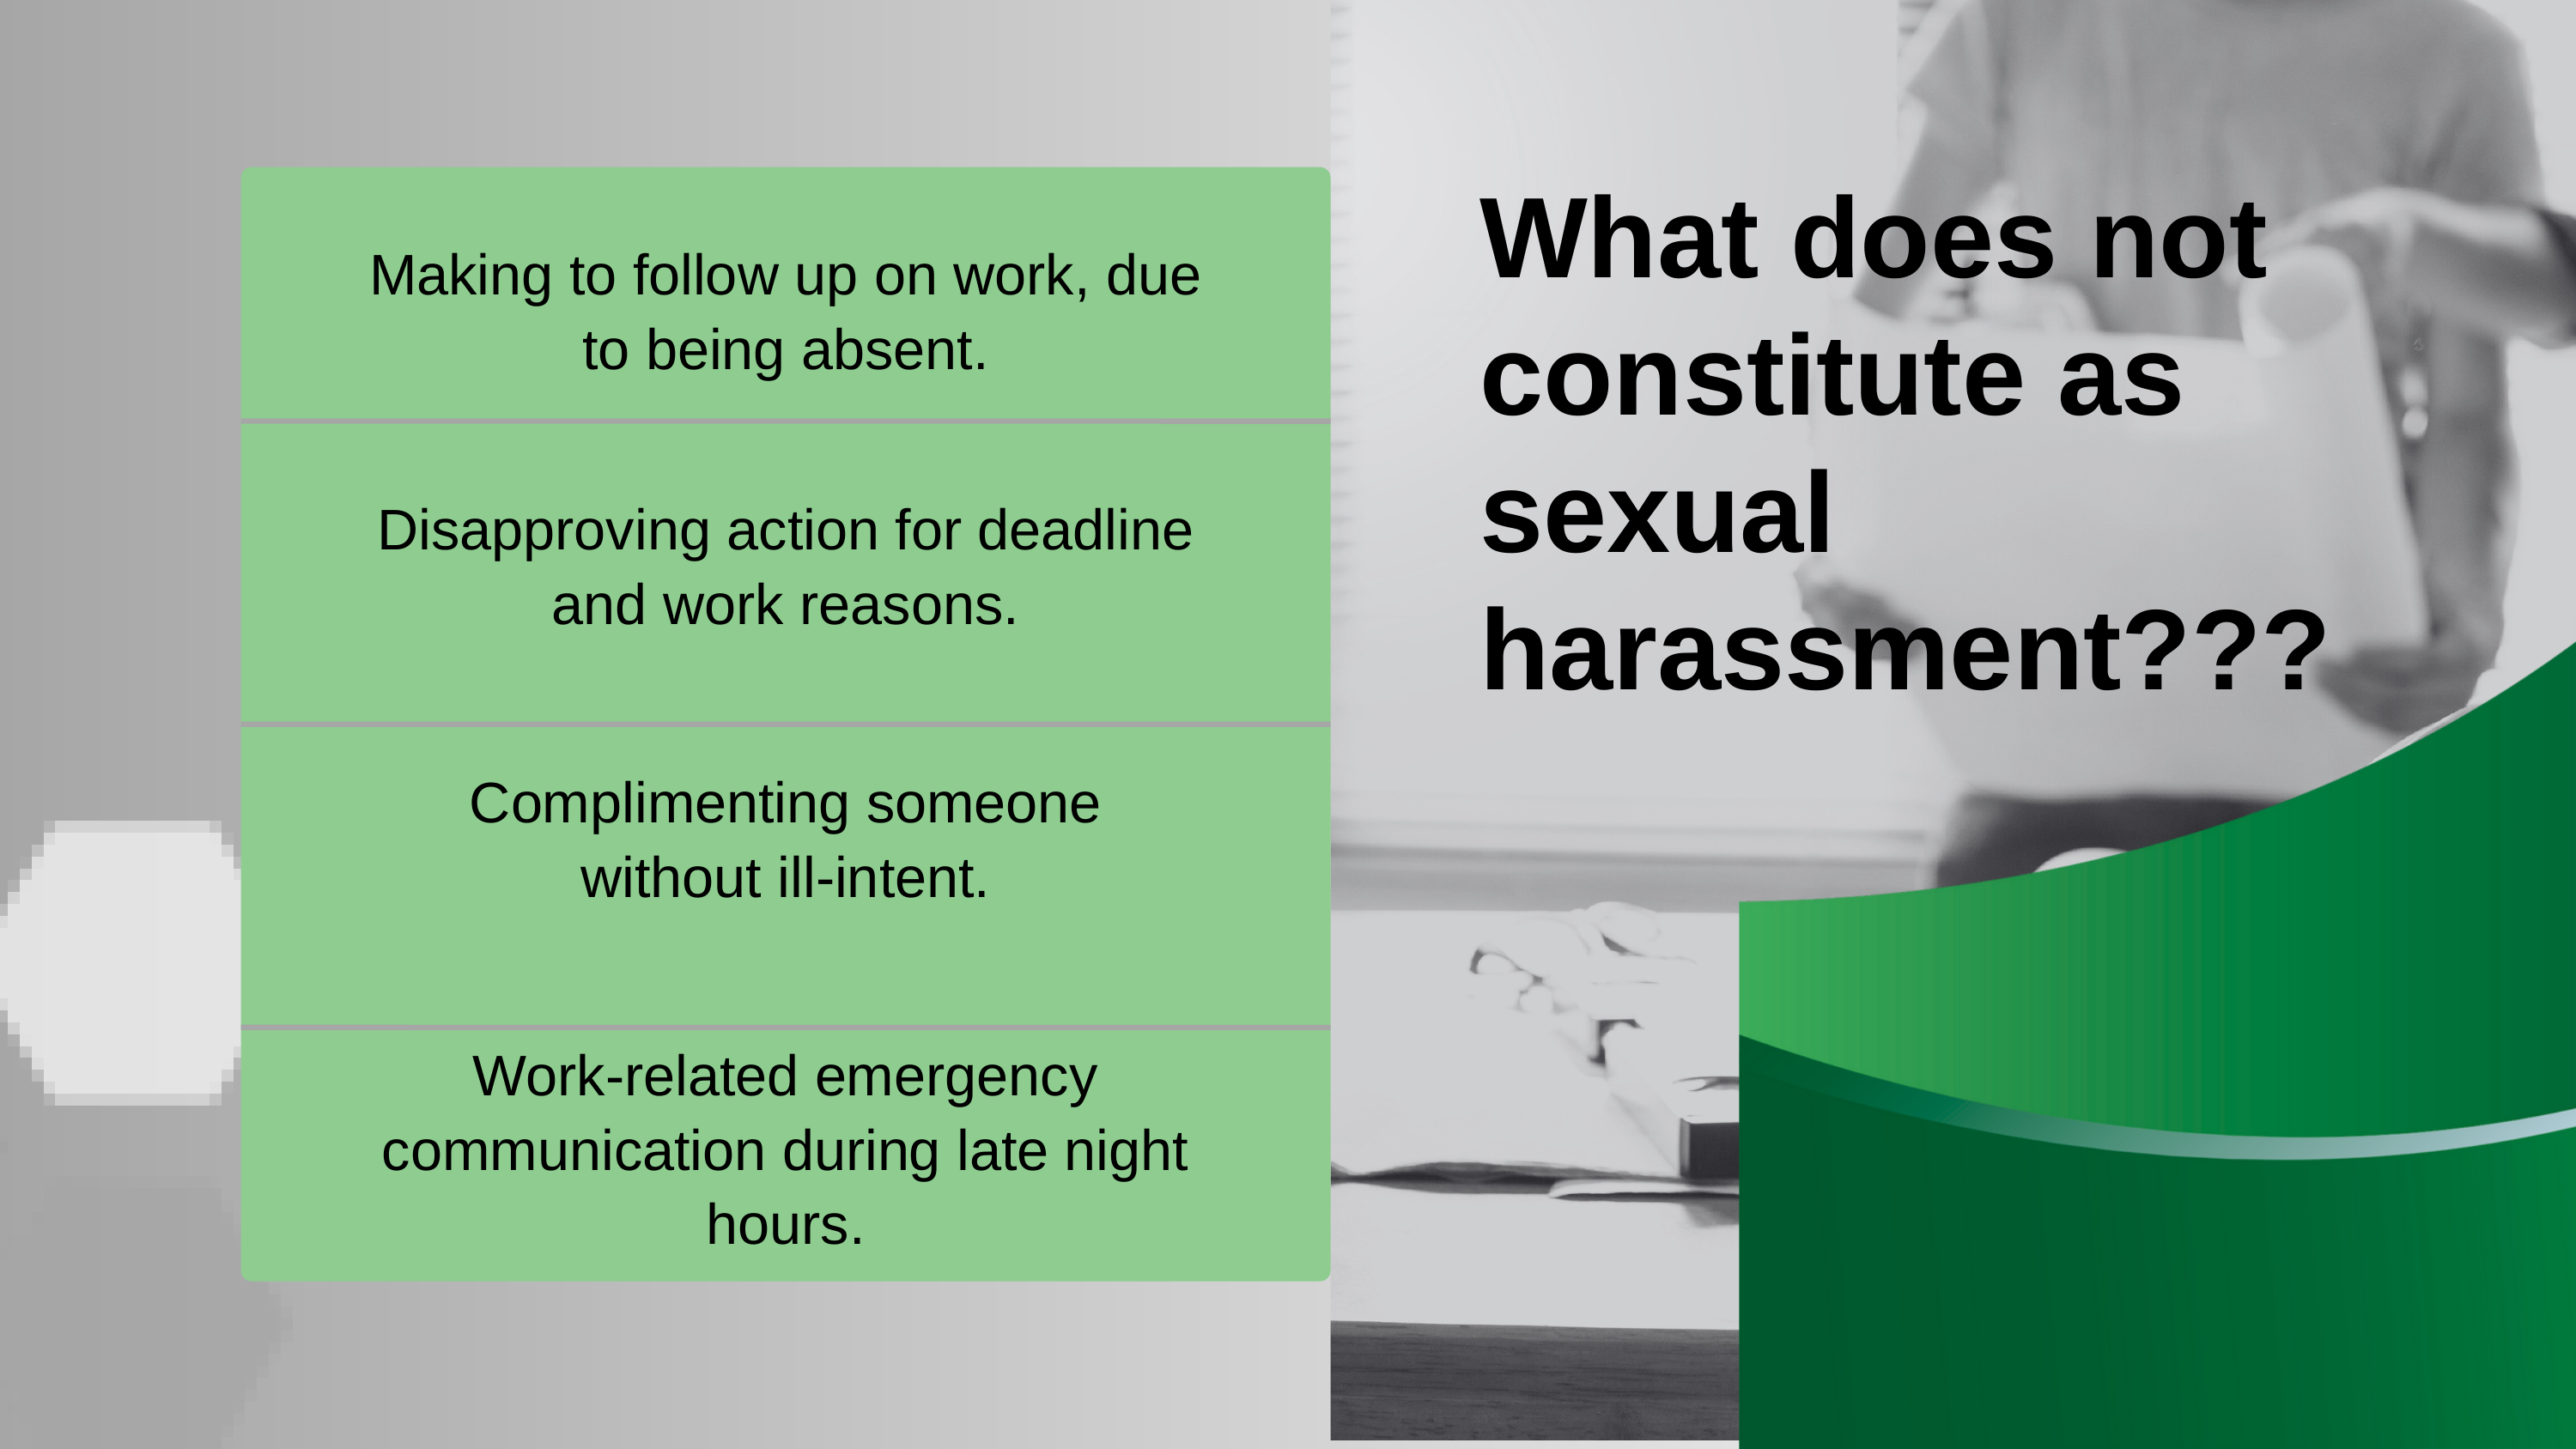

What does not constitute as sexual harassment???

Making to follow up on work, due to being absent.

Disapproving action for deadline and work reasons.

Complimenting someone without ill-intent.

Work-related emergency communication during late night hours.